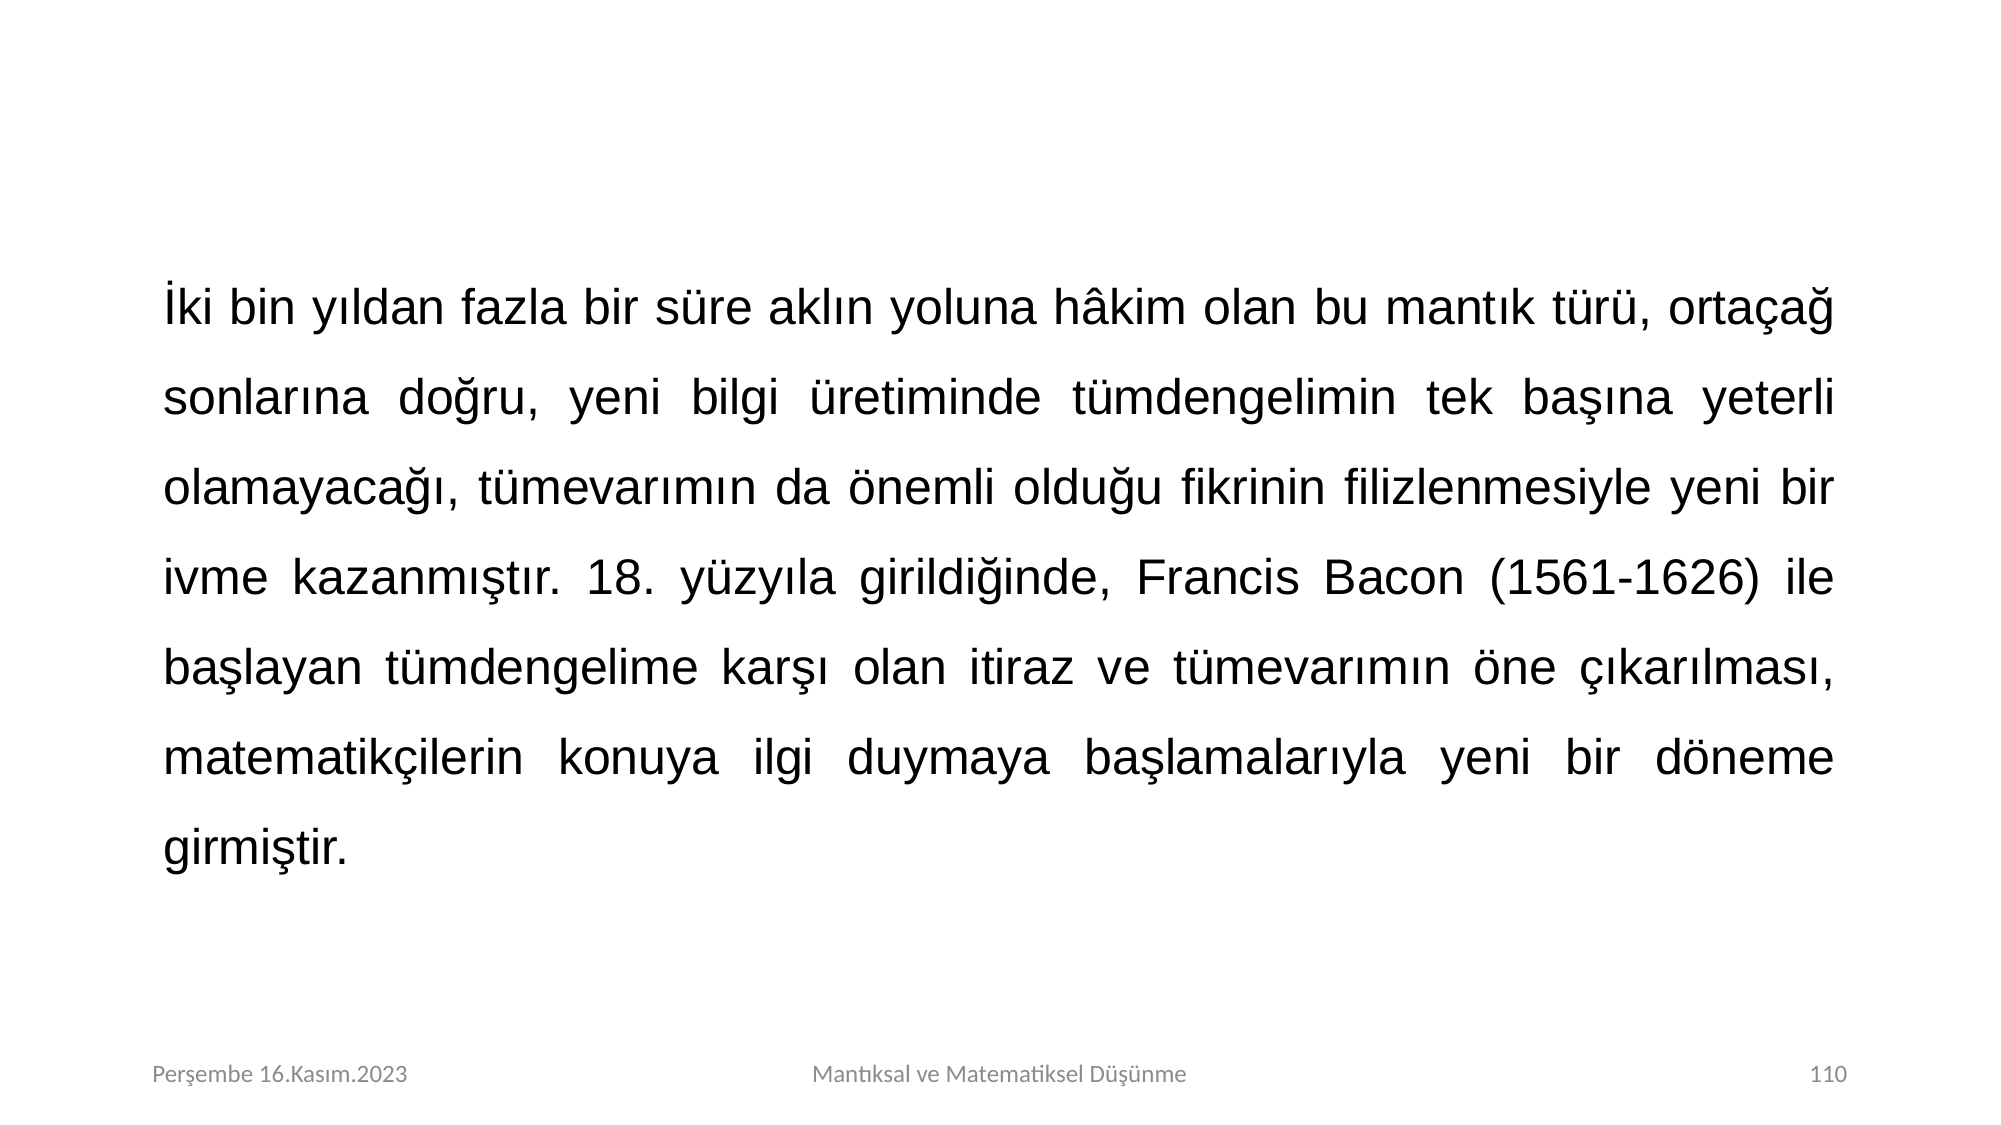

İki bin yıldan fazla bir süre aklın yoluna hâkim olan bu mantık türü, ortaçağ sonlarına doğru, yeni bilgi üretiminde tümdengelimin tek başına yeterli olamayacağı, tümevarımın da önemli olduğu fikrinin filizlenmesiyle yeni bir ivme kazanmıştır. 18. yüzyıla girildiğinde, Francis Bacon (1561-1626) ile başlayan tümdengelime karşı olan itiraz ve tümevarımın öne çıkarılması, matematikçilerin konuya ilgi duymaya başlamalarıyla yeni bir döneme girmiştir.
# Perşembe 16.Kasım.2023
Mantıksal ve Matematiksel Düşünme
110